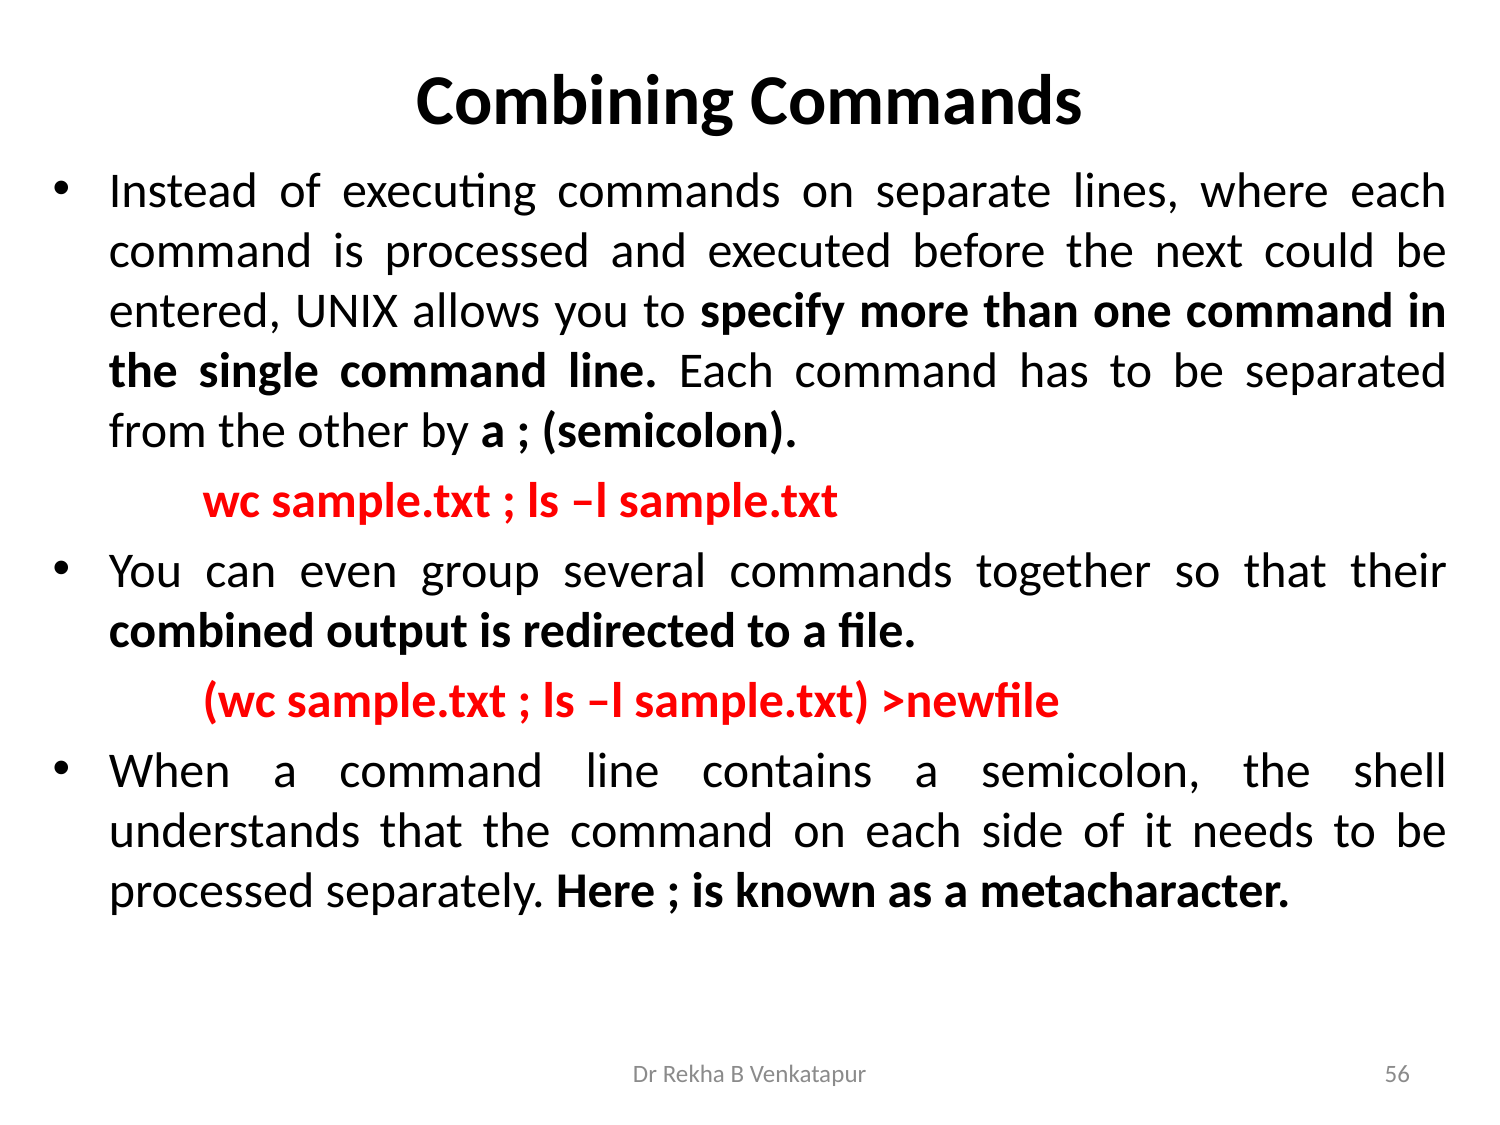

# Combining Commands
Instead of executing commands on separate lines, where each command is processed and executed before the next could be entered, UNIX allows you to specify more than one command in the single command line. Each command has to be separated from the other by a ; (semicolon).
	wc sample.txt ; ls –l sample.txt
You can even group several commands together so that their combined output is redirected to a file.
	(wc sample.txt ; ls –l sample.txt) >newfile
When a command line contains a semicolon, the shell understands that the command on each side of it needs to be processed separately. Here ; is known as a metacharacter.

Dr Rekha B Venkatapur
56